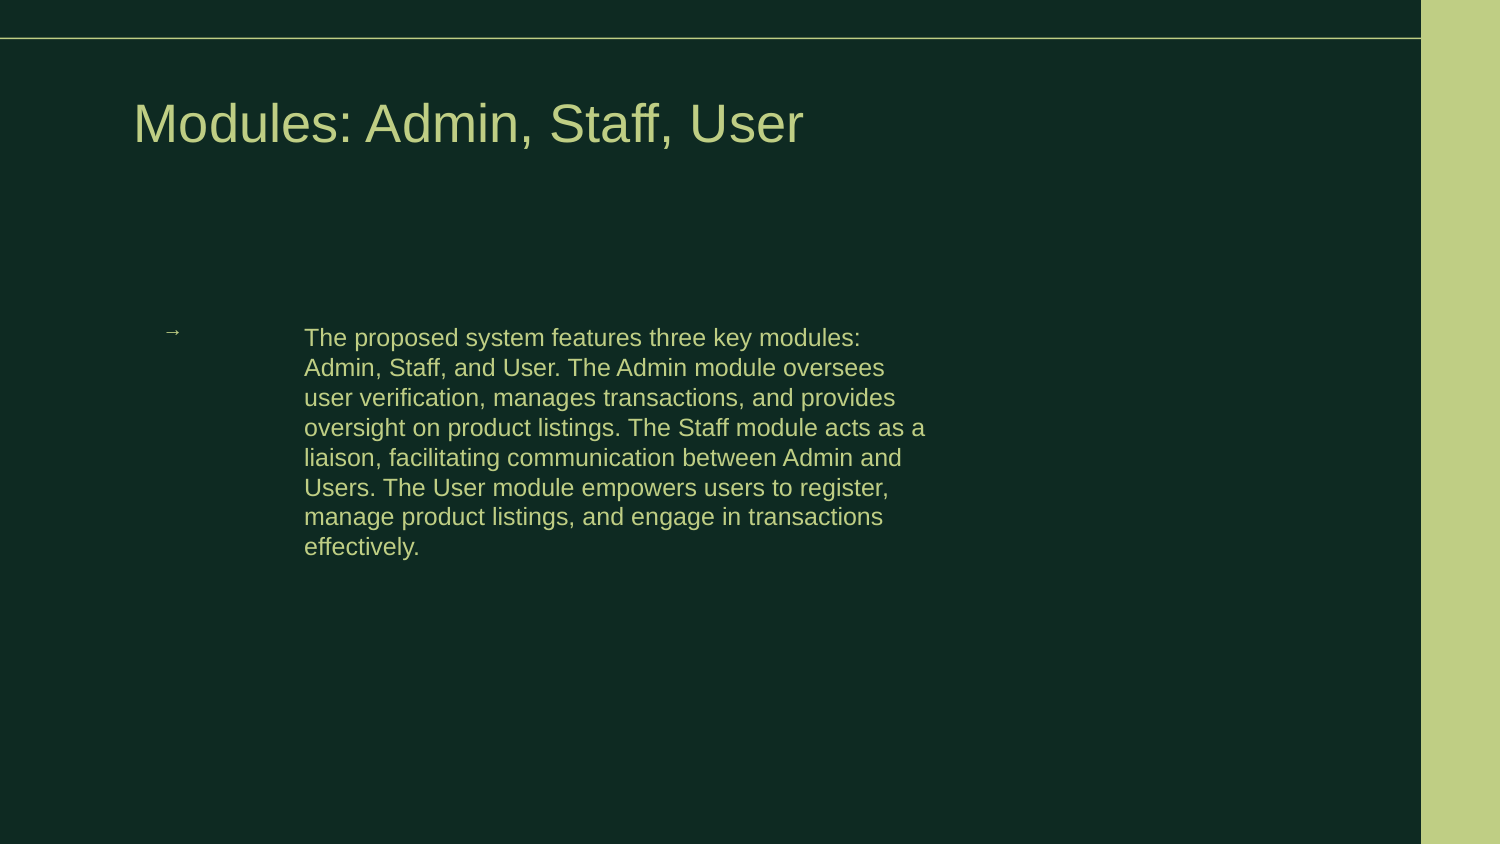

# Modules: Admin, Staff, User
The proposed system features three key modules: Admin, Staff, and User. The Admin module oversees user verification, manages transactions, and provides oversight on product listings. The Staff module acts as a liaison, facilitating communication between Admin and Users. The User module empowers users to register, manage product listings, and engage in transactions effectively.
→